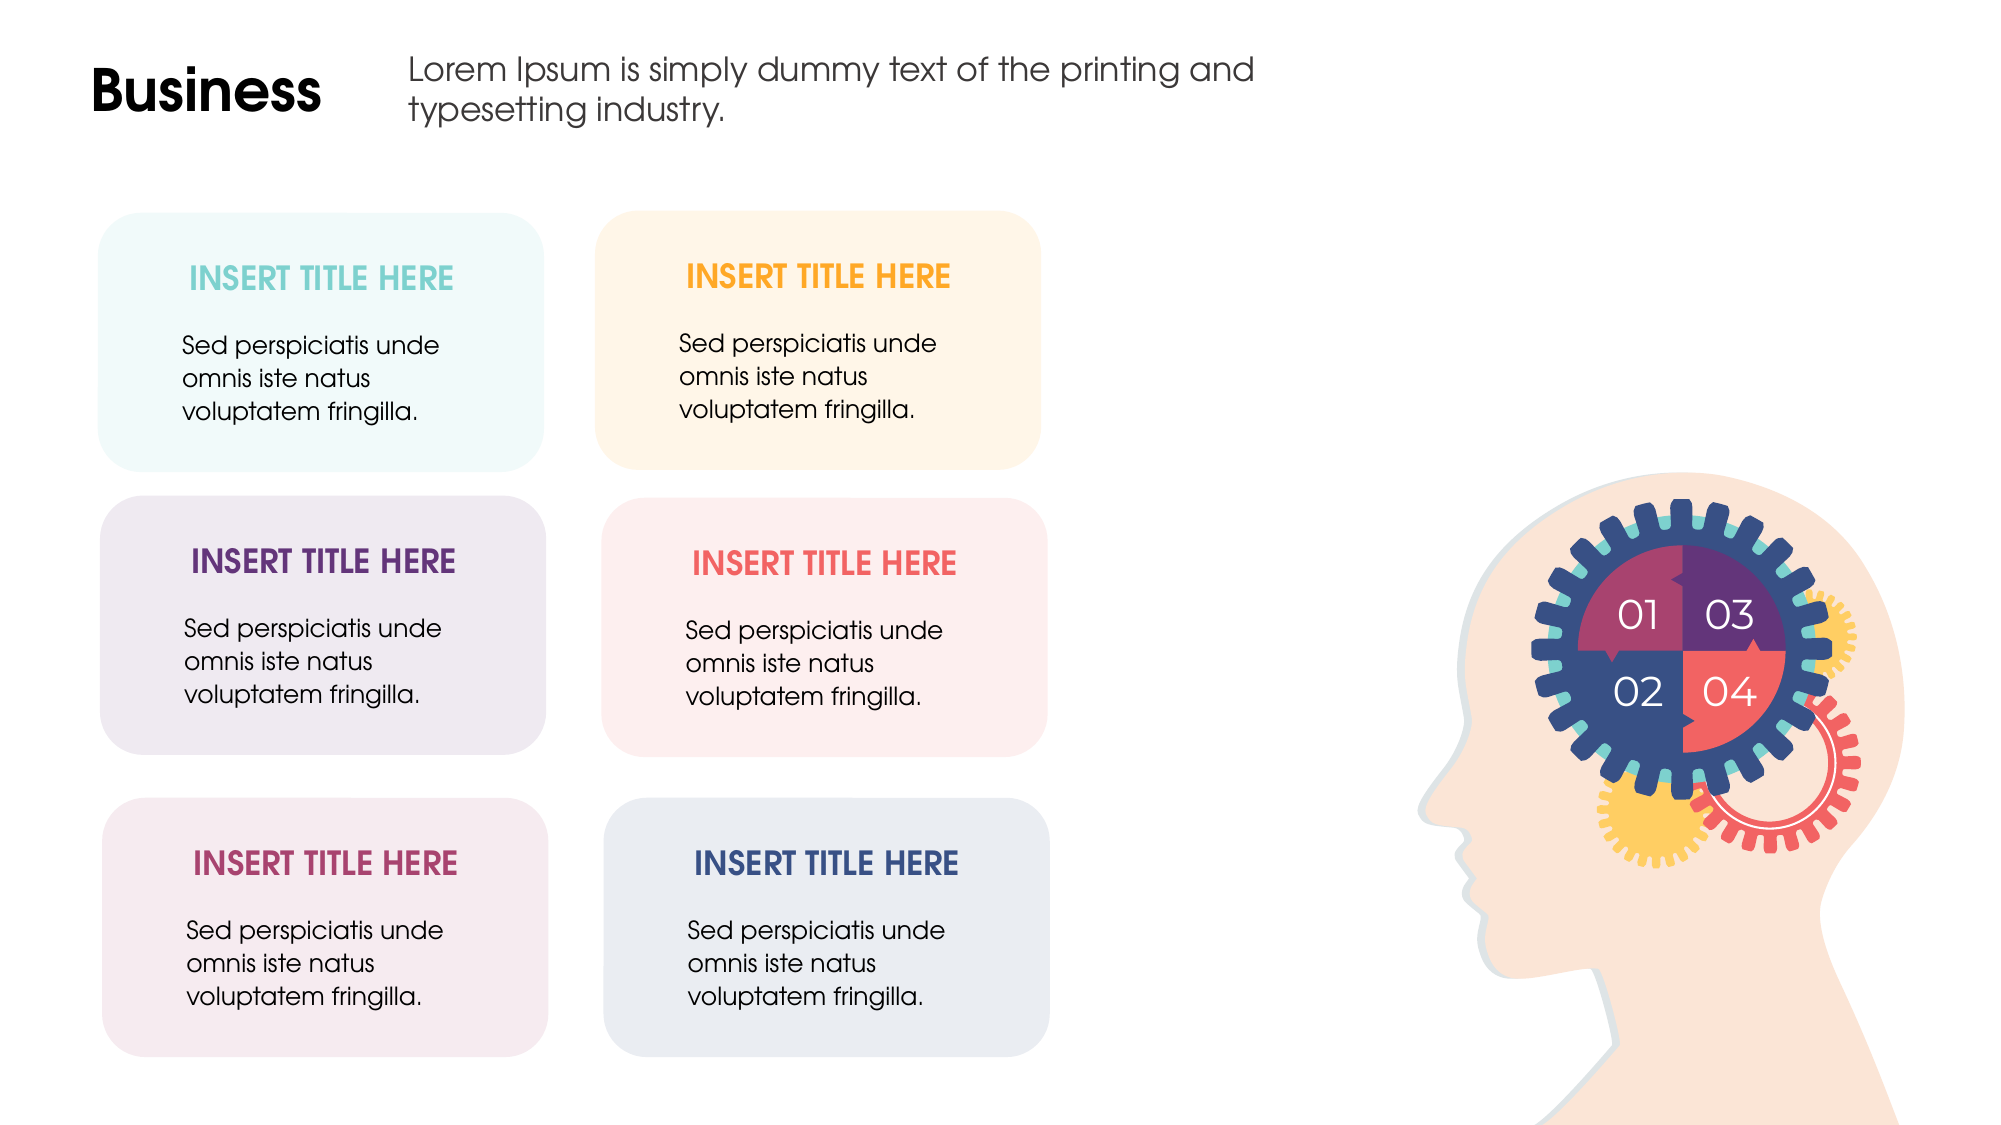

Lorem Ipsum is simply dummy text of the printing and typesetting industry.
Business

INSERT TITLE HERE
INSERT TITLE HERE
Sed perspiciatis unde omnis iste natus voluptatem fringilla.
Sed perspiciatis unde omnis iste natus voluptatem fringilla.

INSERT TITLE HERE
INSERT TITLE HERE
01
03
Sed perspiciatis unde omnis iste natus voluptatem fringilla.
Sed perspiciatis unde omnis iste natus voluptatem fringilla.
02
04

INSERT TITLE HERE
INSERT TITLE HERE
Sed perspiciatis unde omnis iste natus voluptatem fringilla.
Sed perspiciatis unde omnis iste natus voluptatem fringilla.